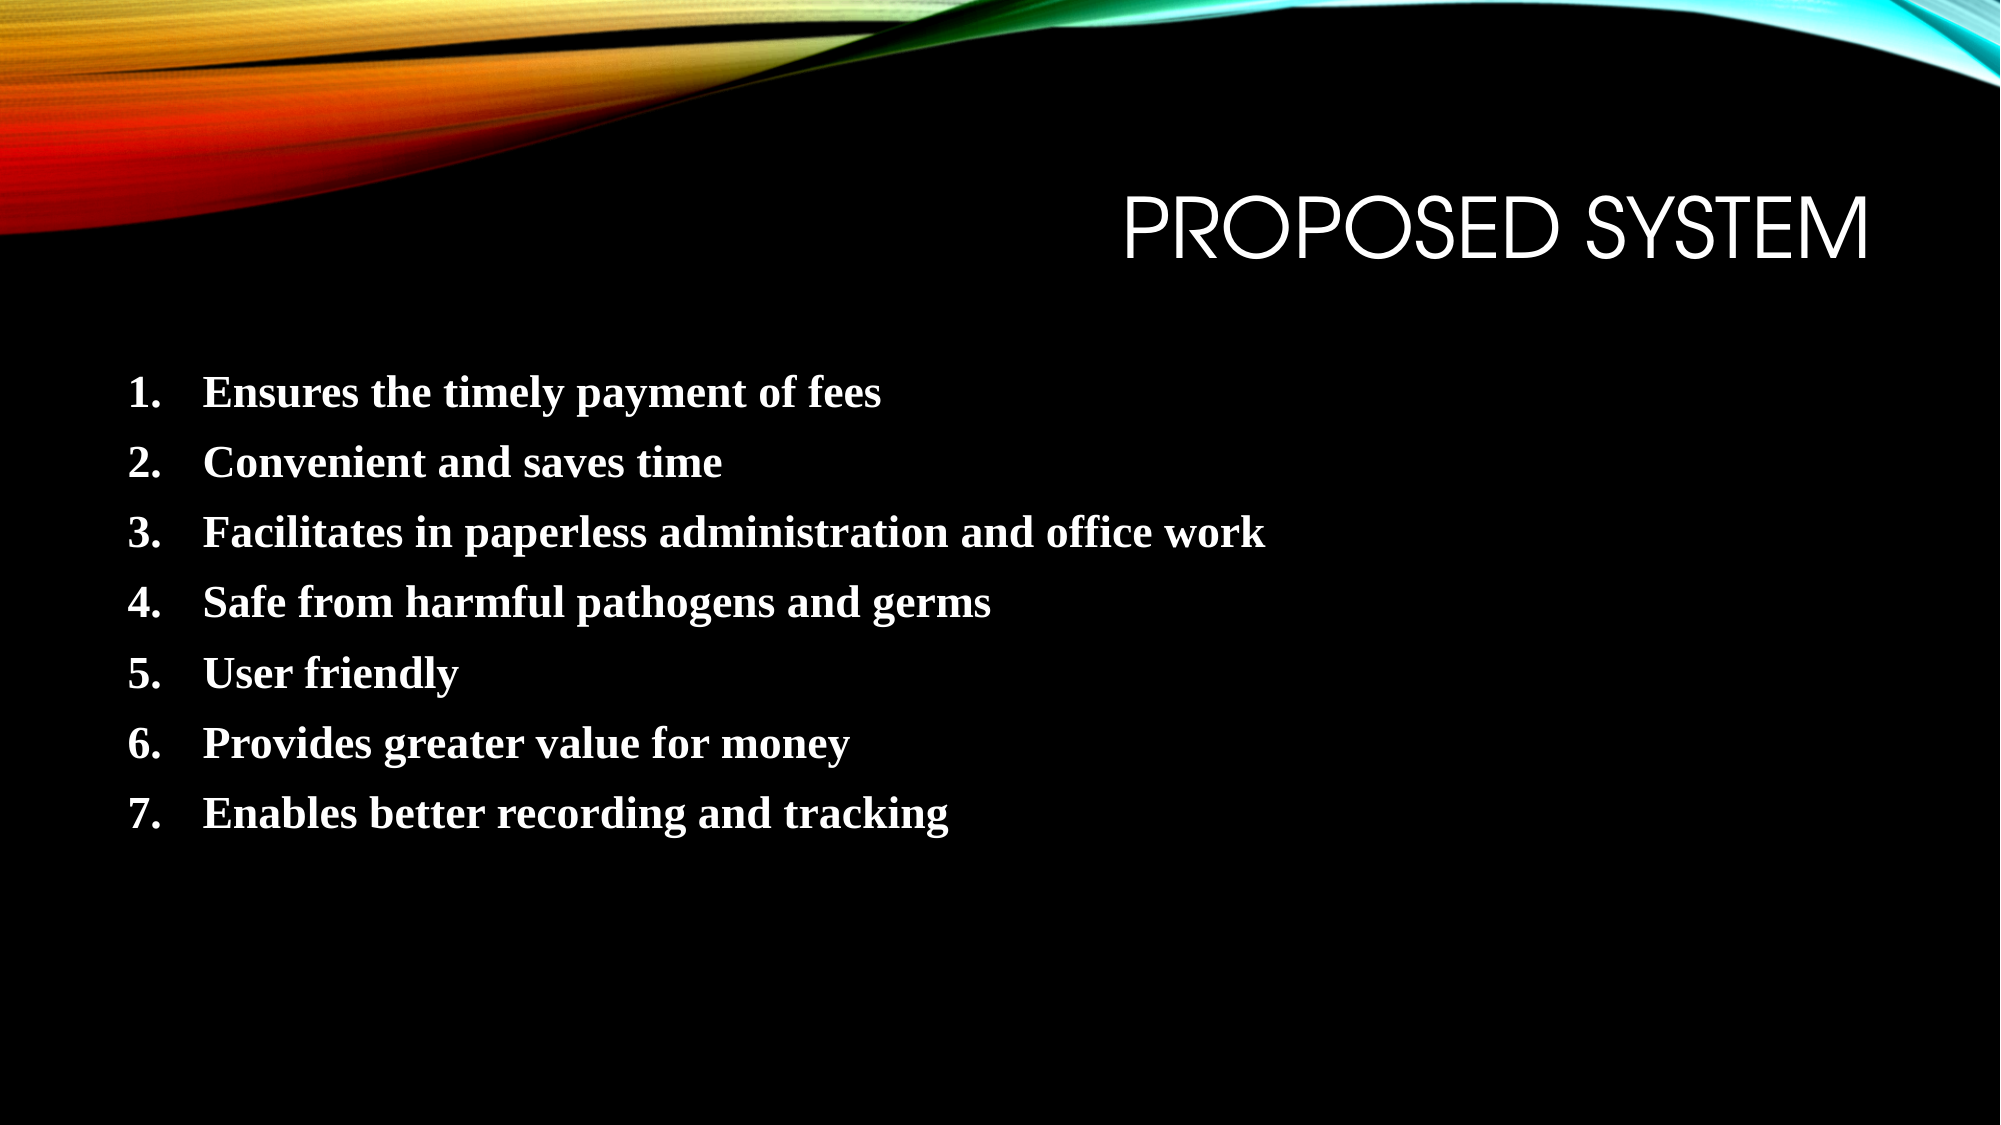

# Proposed system
Ensures the timely payment of fees
Convenient and saves time
Facilitates in paperless administration and office work
Safe from harmful pathogens and germs
User friendly
Provides greater value for money
Enables better recording and tracking